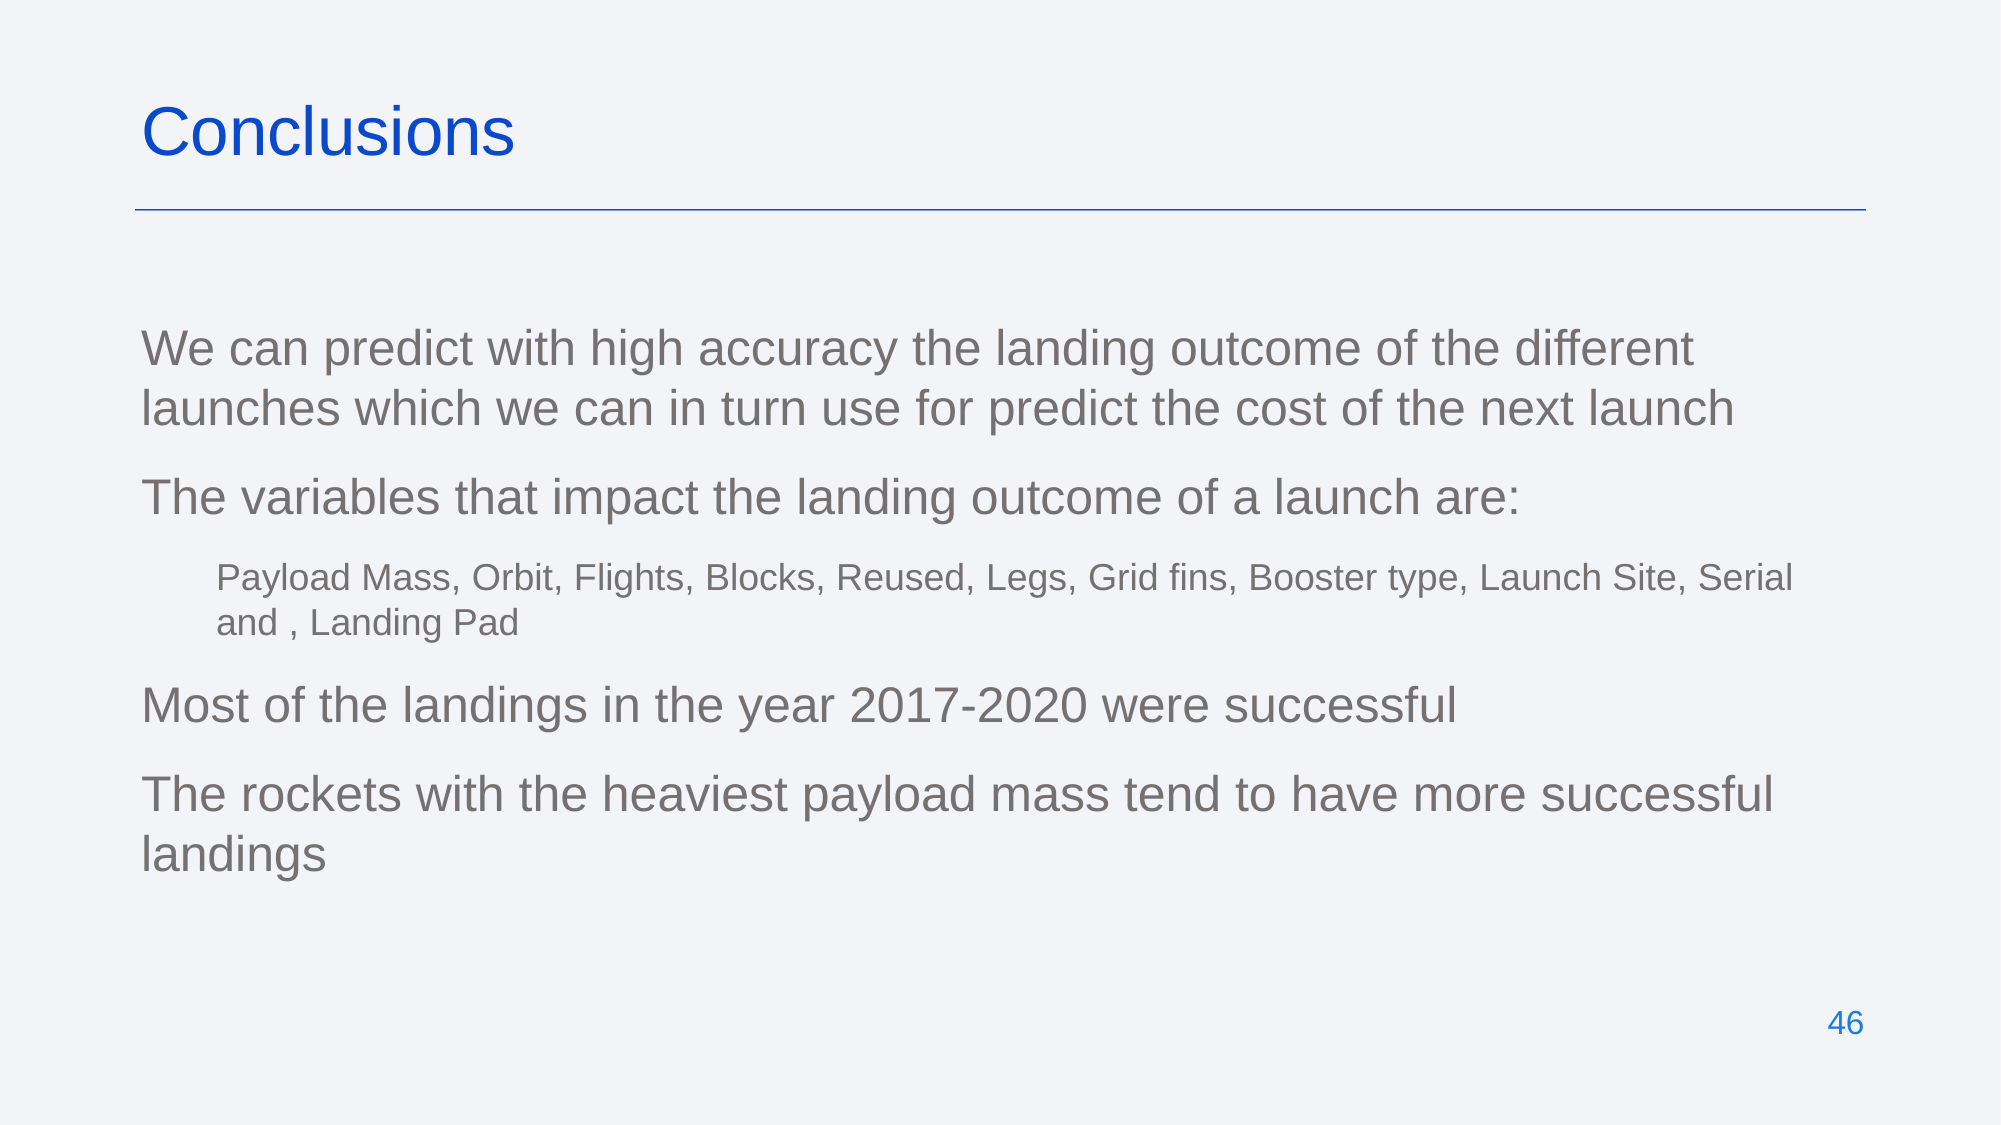

Conclusions
We can predict with high accuracy the landing outcome of the different launches which we can in turn use for predict the cost of the next launch
The variables that impact the landing outcome of a launch are:
Payload Mass, Orbit, Flights, Blocks, Reused, Legs, Grid fins, Booster type, Launch Site, Serial and , Landing Pad
Most of the landings in the year 2017-2020 were successful
The rockets with the heaviest payload mass tend to have more successful landings

46